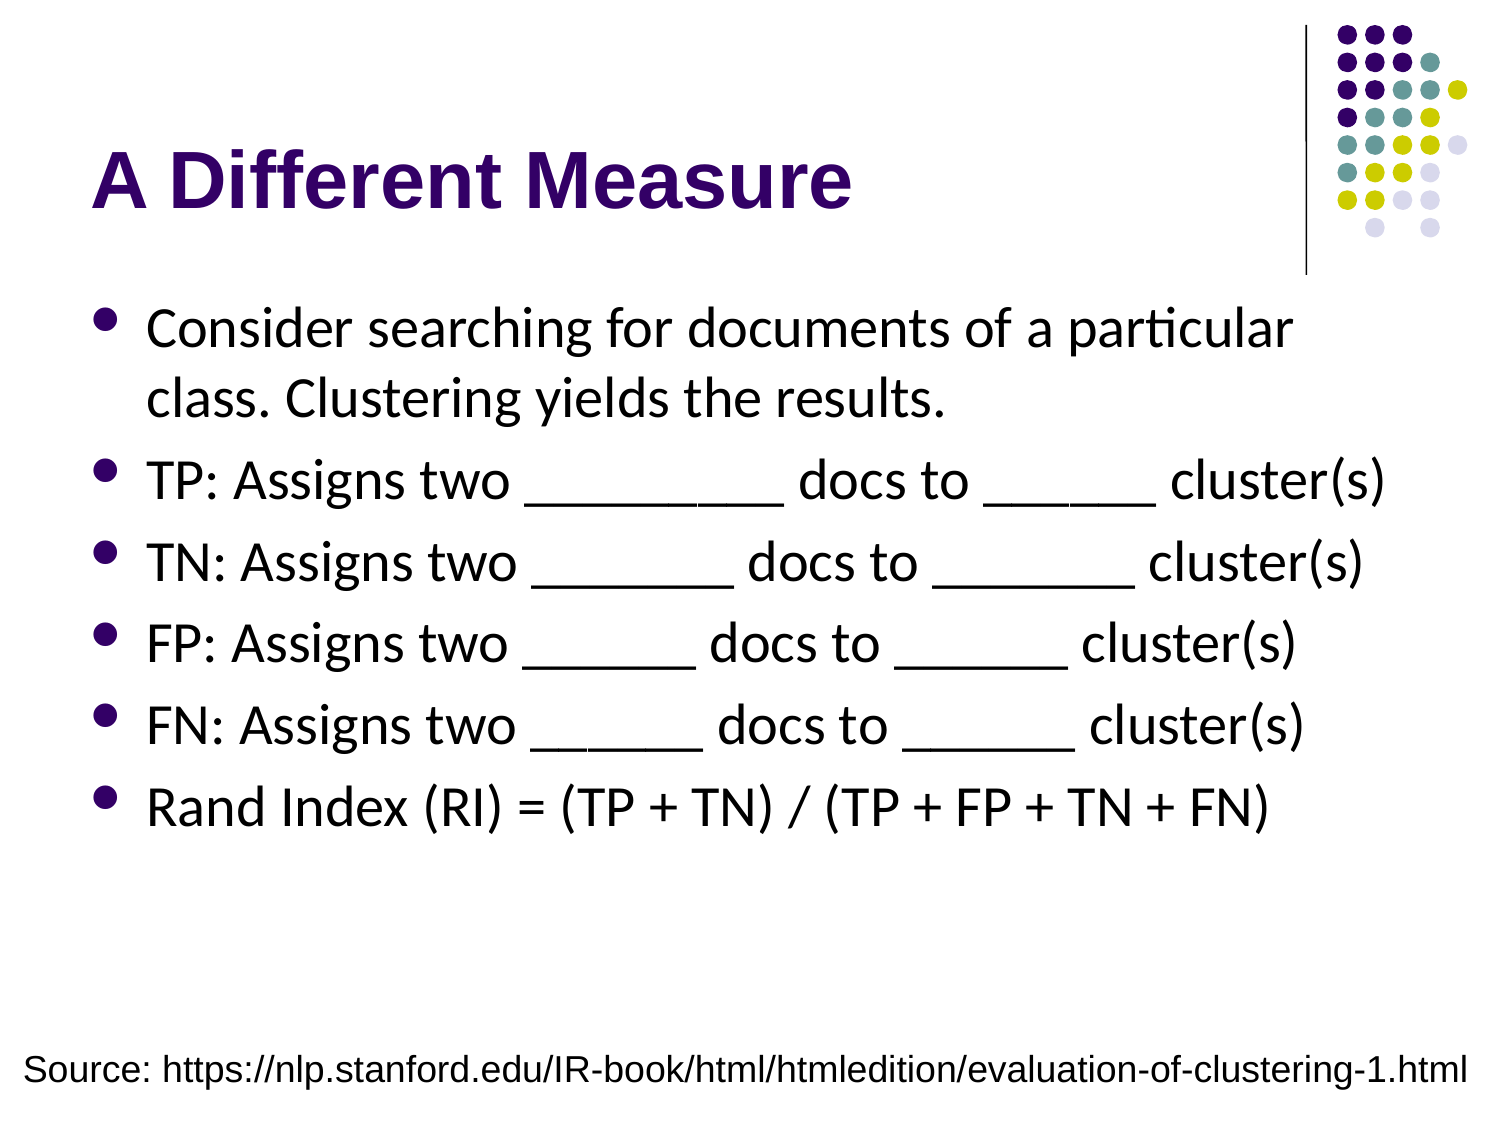

# A Different Measure
Consider searching for documents of a particular class. Clustering yields the results.
TP: Assigns two _________ docs to ______ cluster(s)
TN: Assigns two _______ docs to _______ cluster(s)
FP: Assigns two ______ docs to ______ cluster(s)
FN: Assigns two ______ docs to ______ cluster(s)
Rand Index (RI) = (TP + TN) / (TP + FP + TN + FN)

Source: https://nlp.stanford.edu/IR-book/html/htmledition/evaluation-of-clustering-1.html